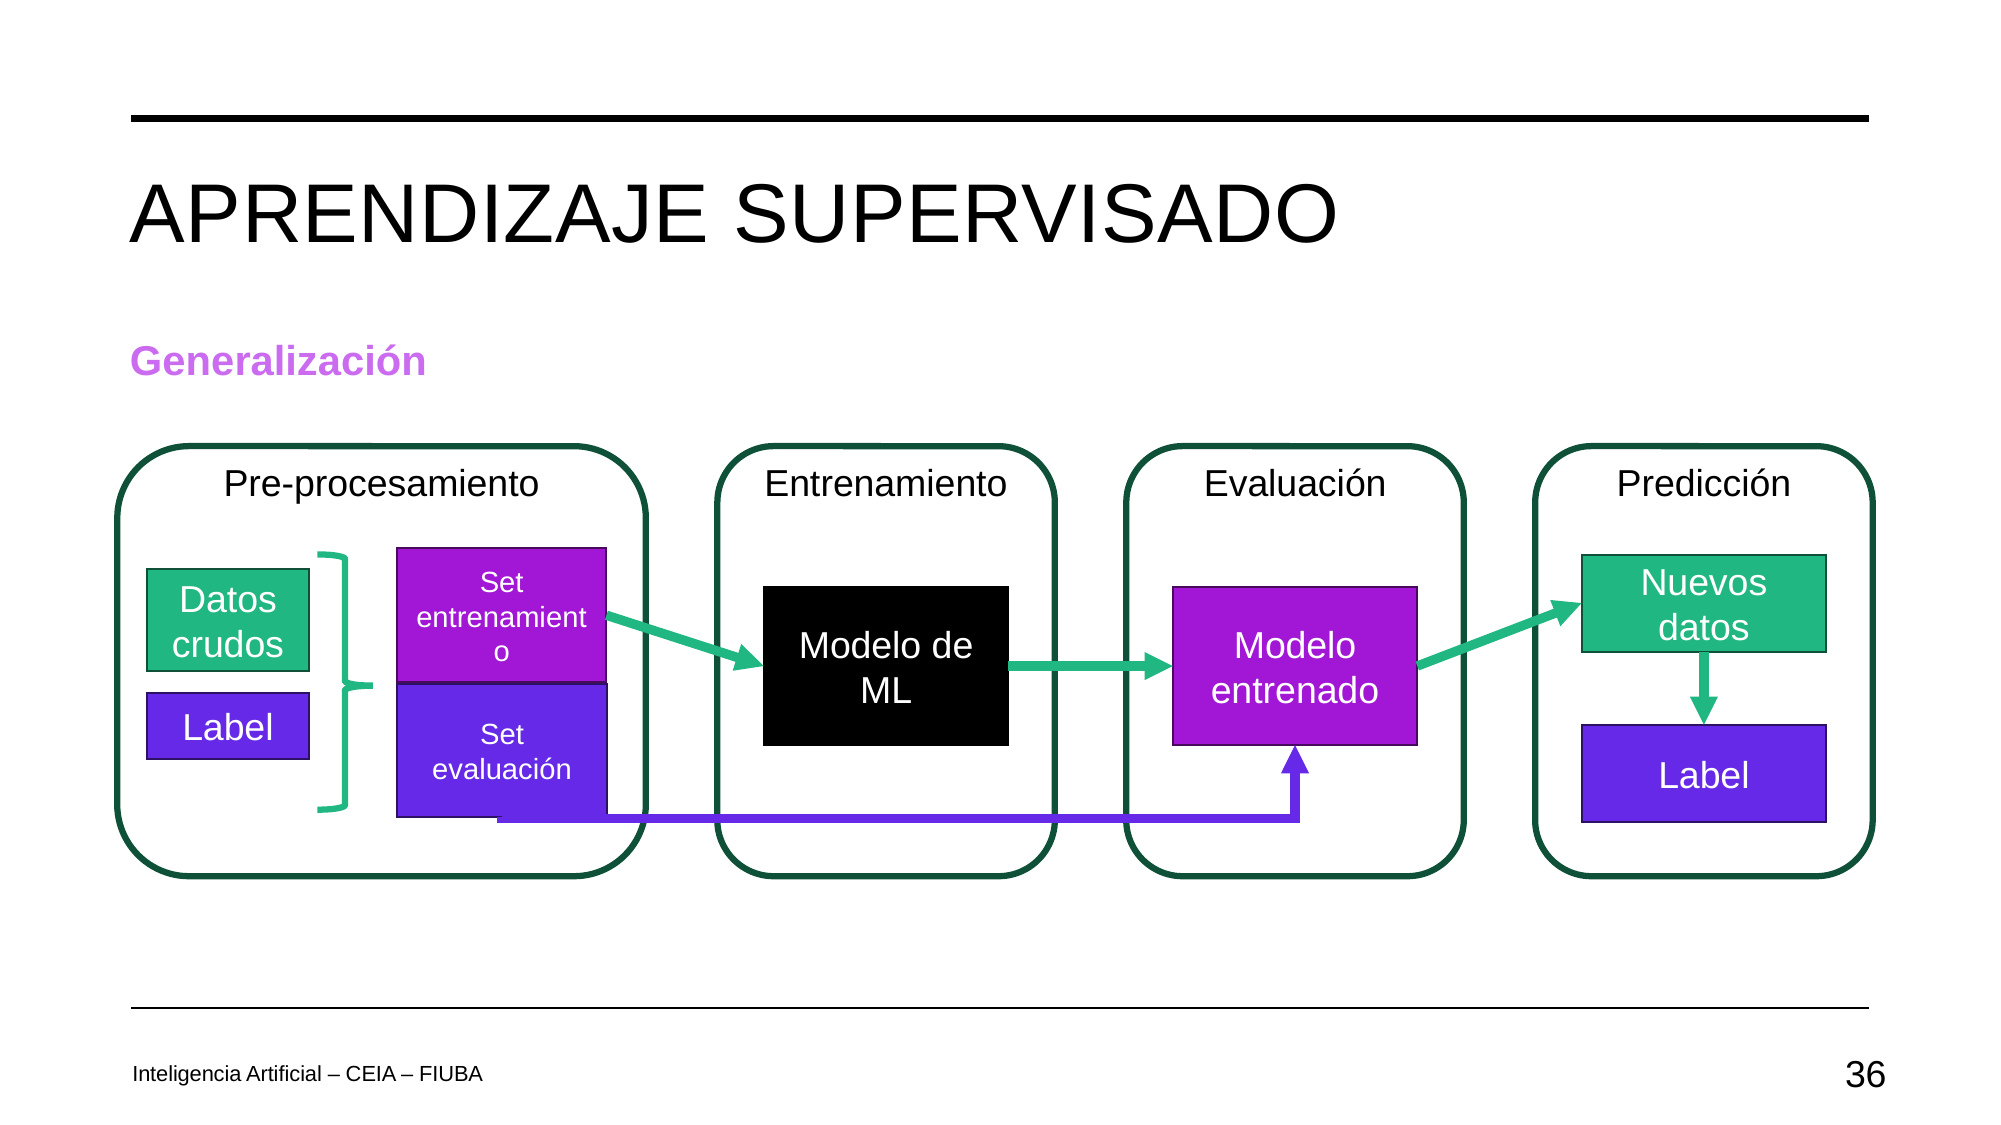

# Aprendizaje supervisado
Generalización
Pre-procesamiento

Entrenamiento

Evaluación

Predicción

Set entrenamiento

Nuevos datos
Datos crudos
Modelo de ML
Modelo entrenado
Set evaluación
Label
Label
Inteligencia Artificial – CEIA – FIUBA
36
Image by vectorjuice